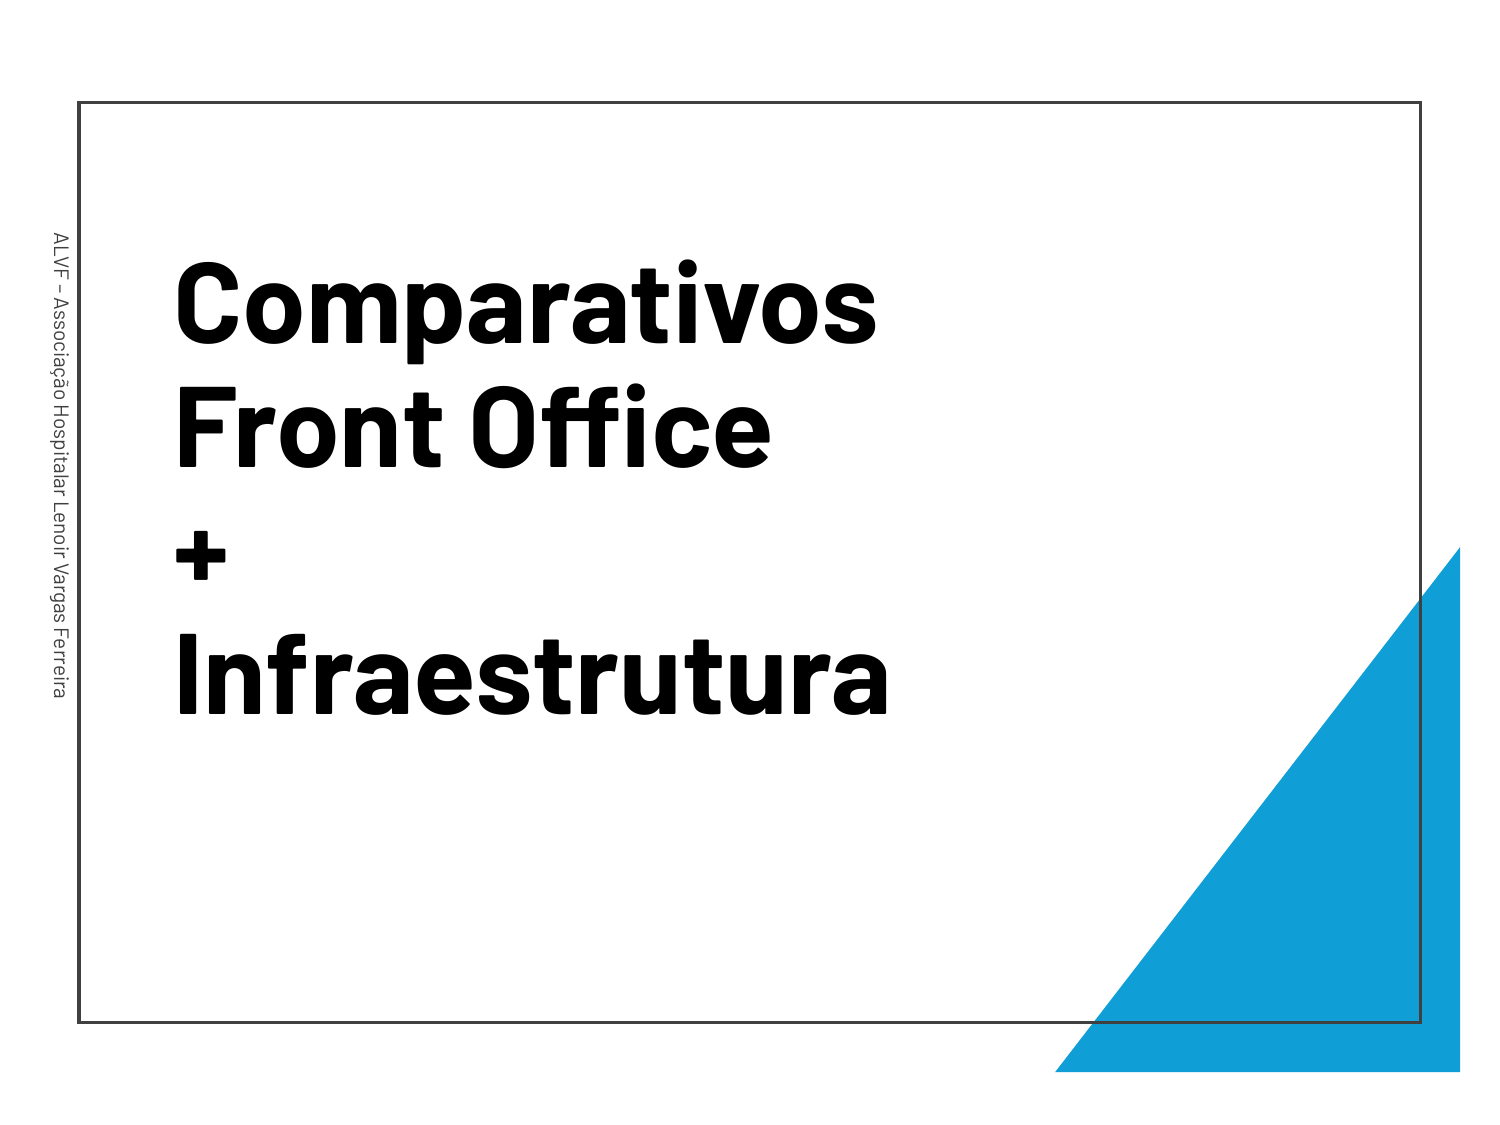

# Comparativos Front Office + Infraestrutura
ALVF – Associação Hospitalar Lenoir Vargas Ferreira